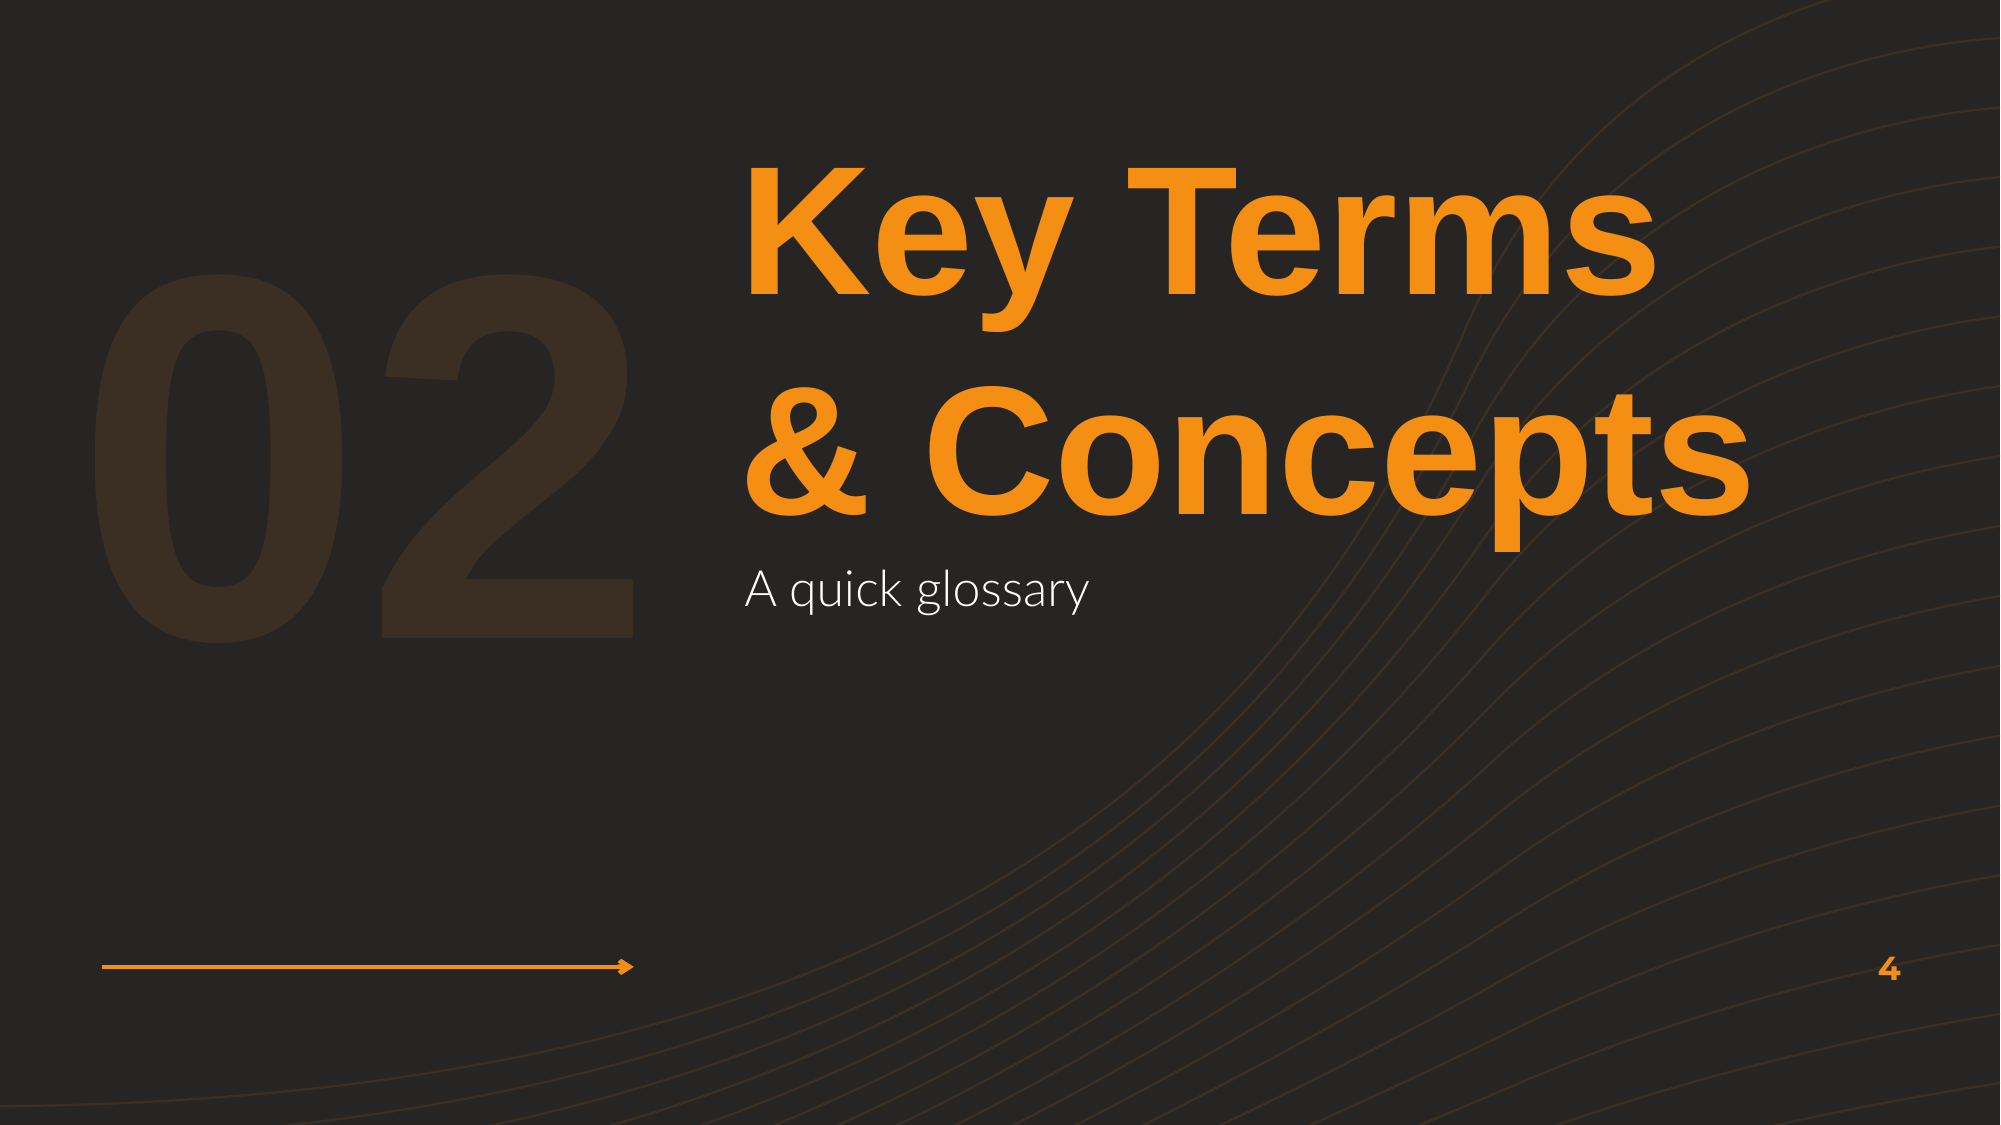

02
Key Terms
& Concepts
A quick glossary